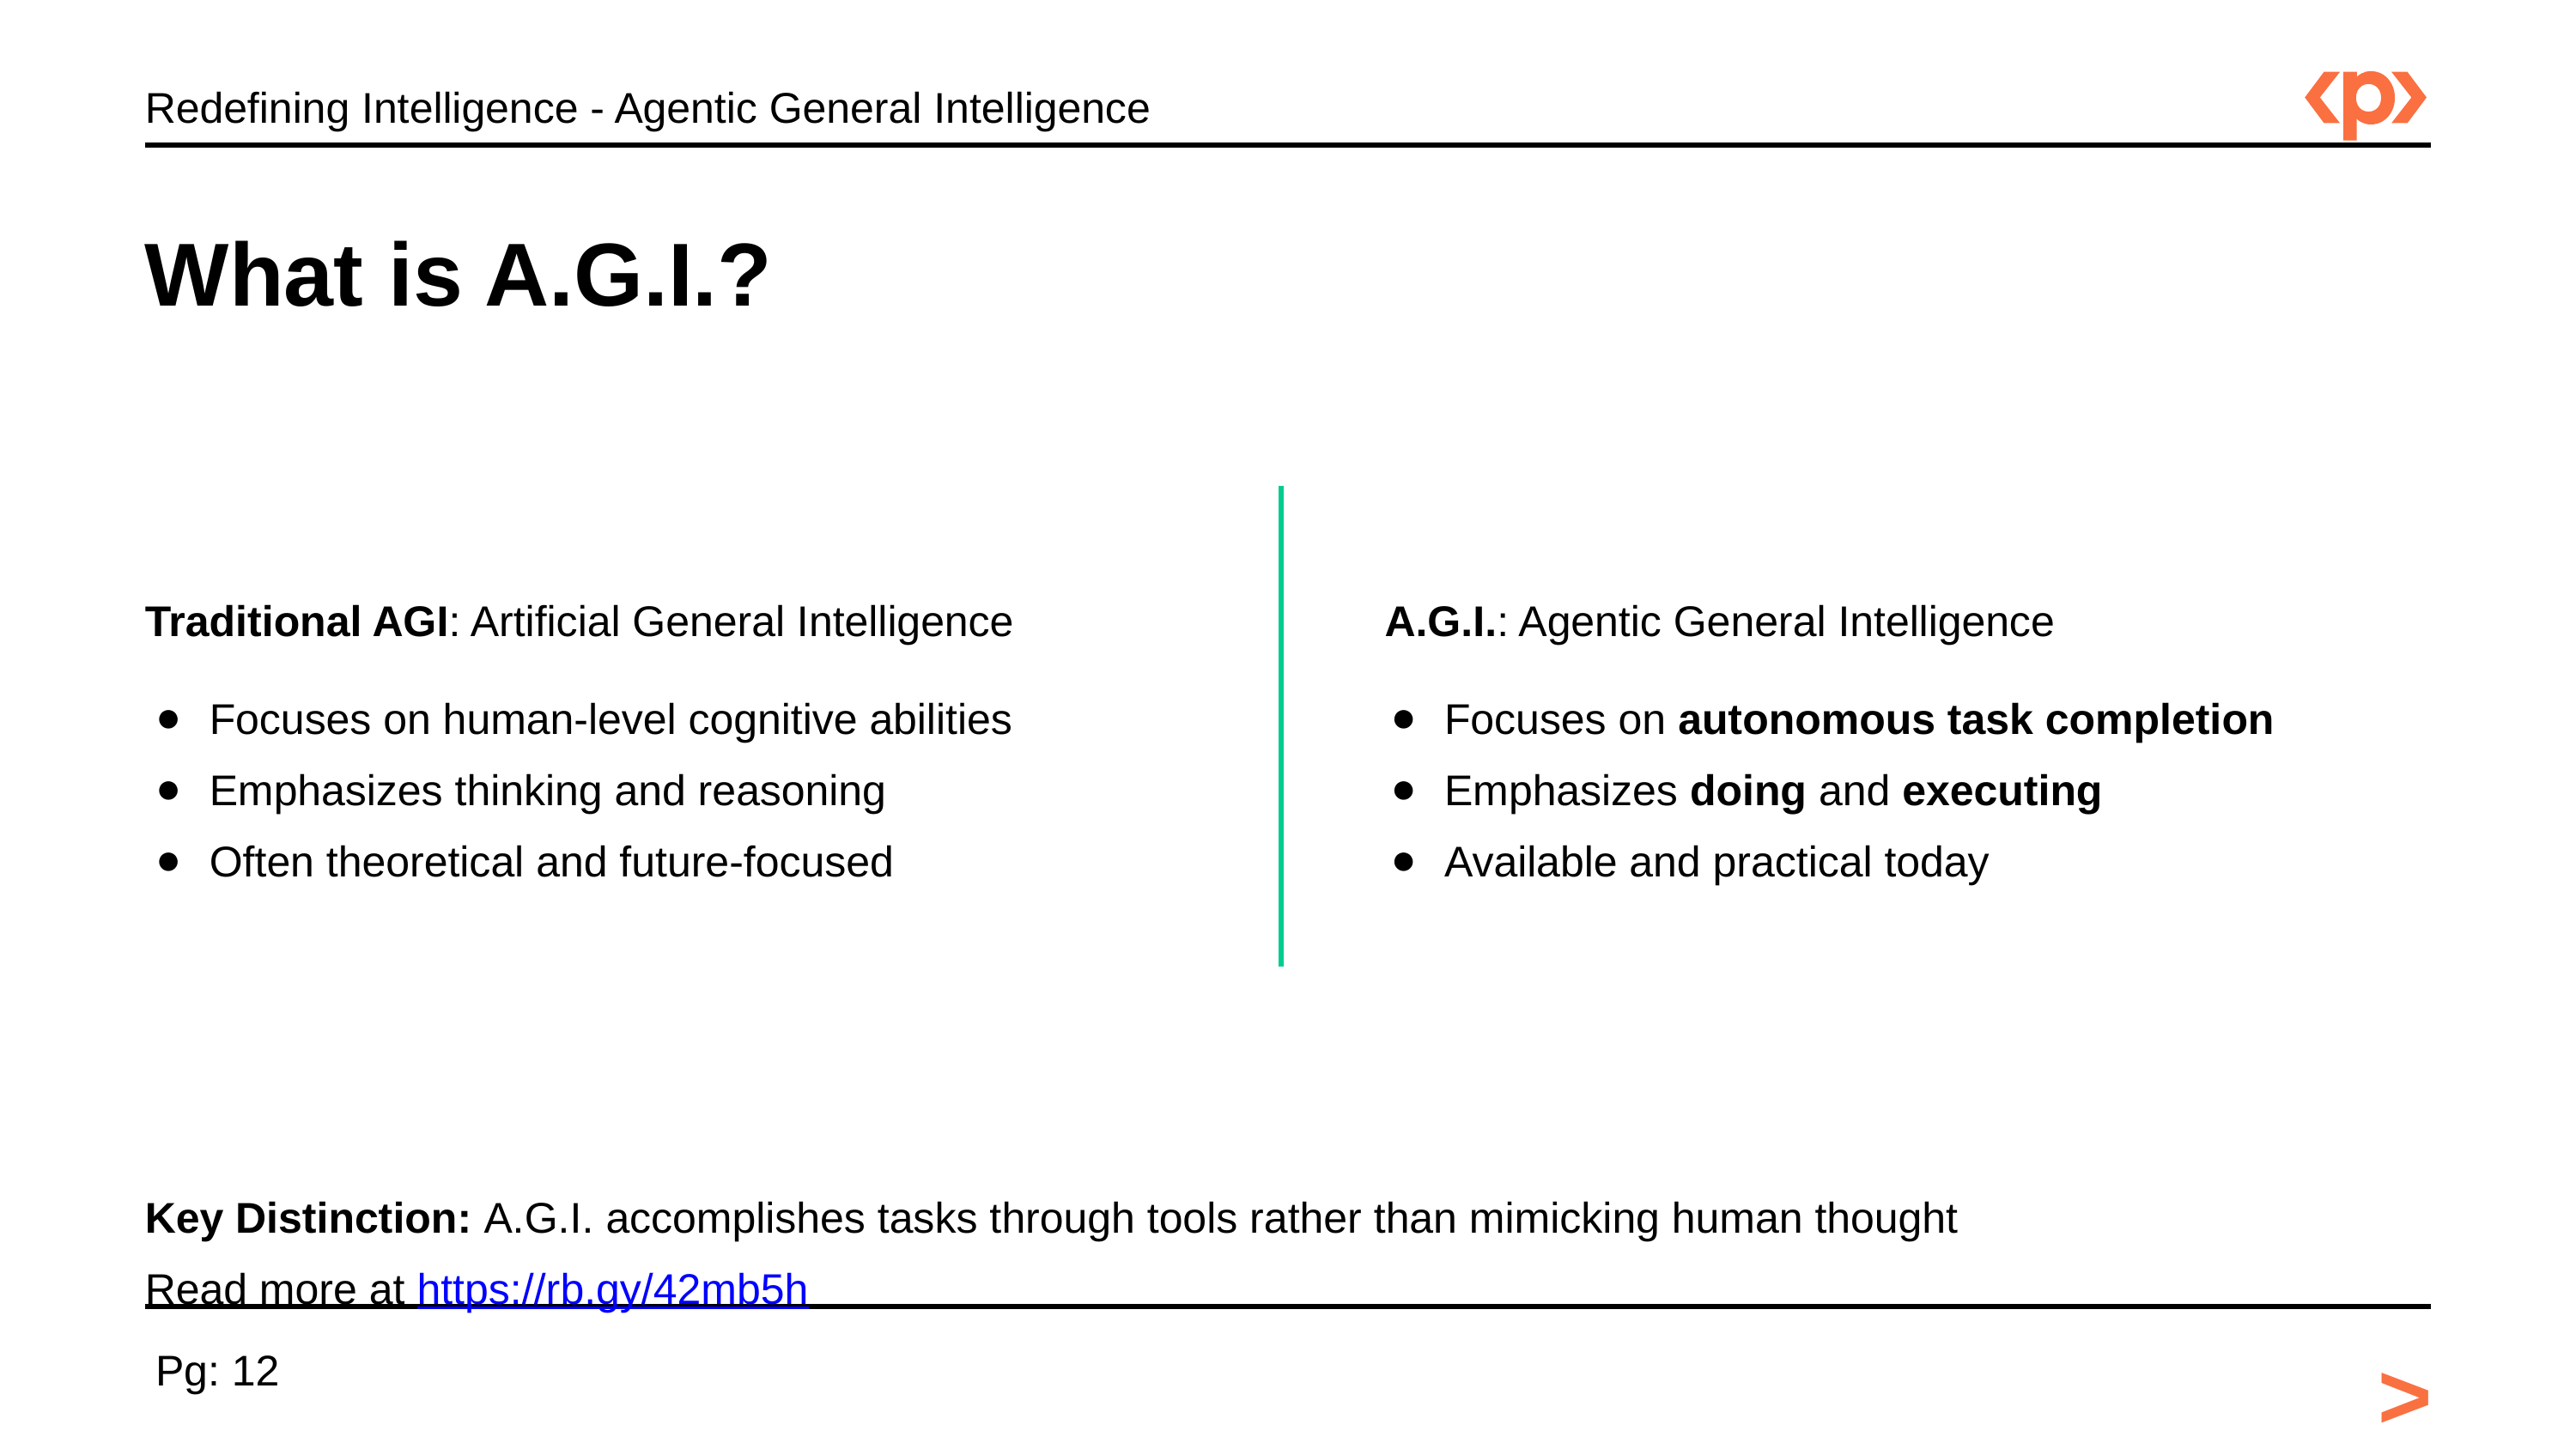

Redefining Intelligence - Agentic General Intelligence

What is A.G.I.?
Traditional AGI: Artificial General Intelligence
A.G.I.: Agentic General Intelligence
Focuses on human-level cognitive abilities
Emphasizes thinking and reasoning
Often theoretical and future-focused
Focuses on autonomous task completion
Emphasizes doing and executing
Available and practical today
Key Distinction: A.G.I. accomplishes tasks through tools rather than mimicking human thought
Read more at https://rb.gy/42mb5h
>
Pg: 12